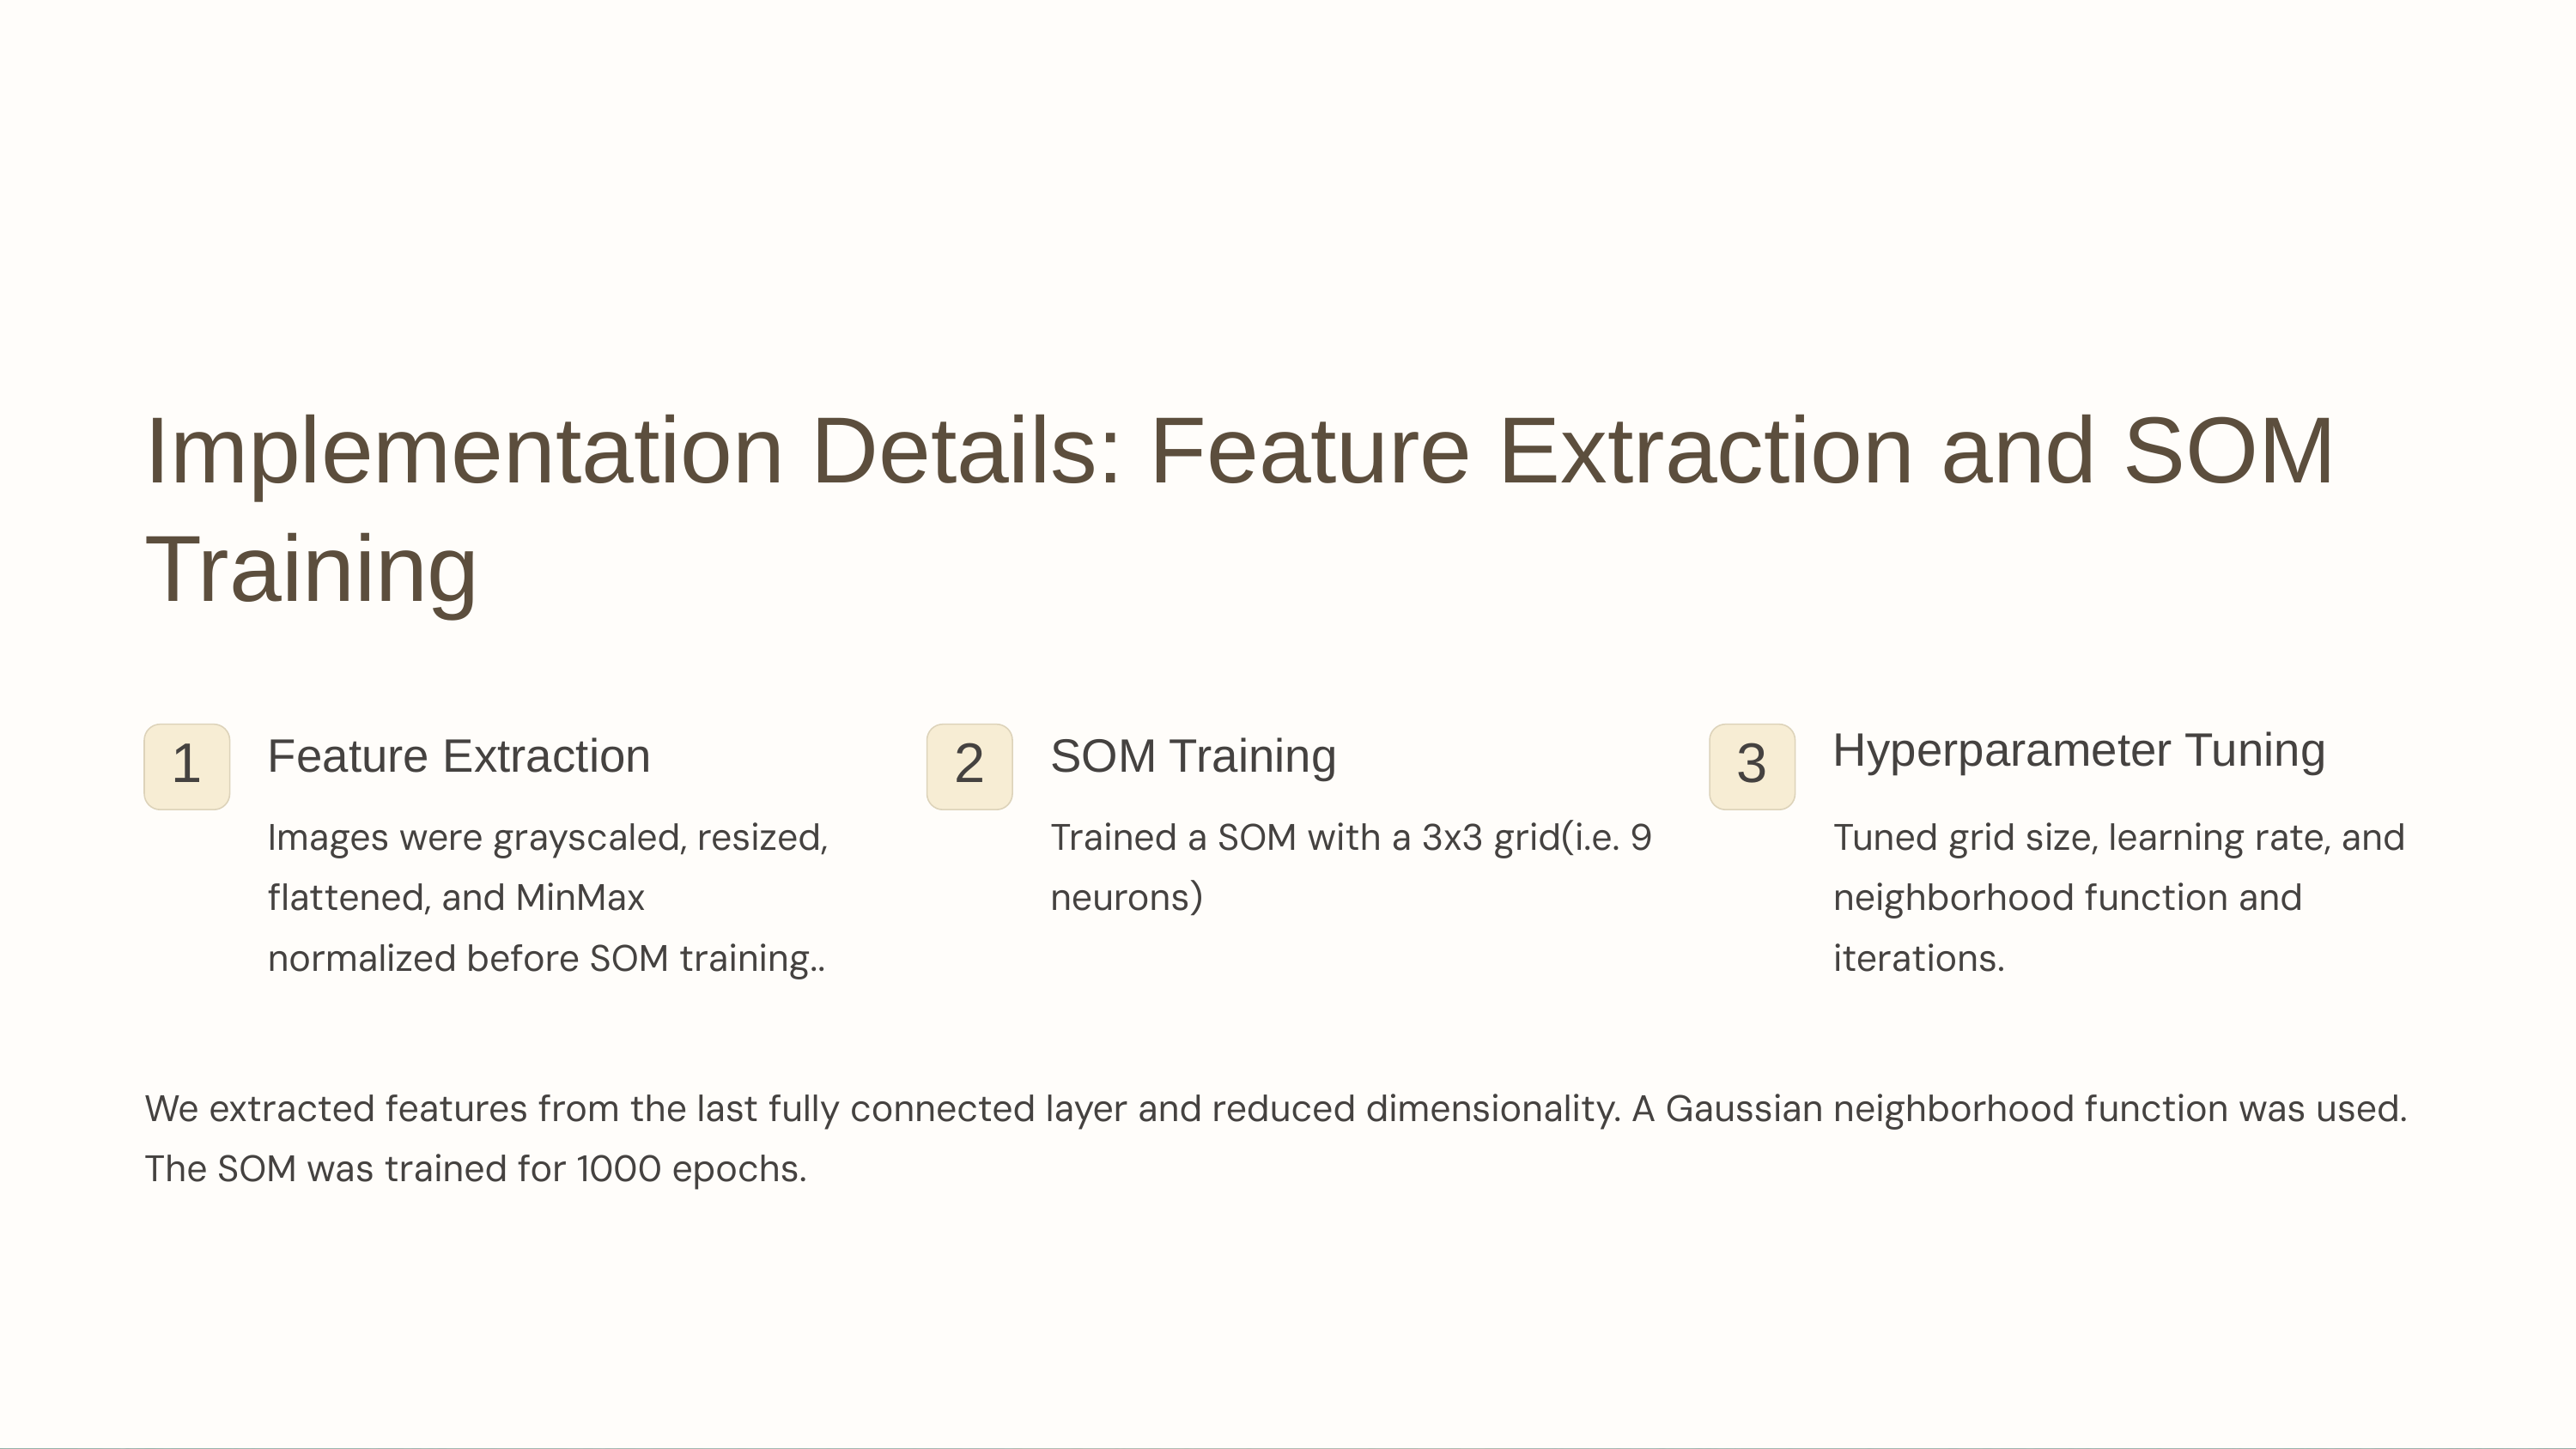

Implementation Details: Feature Extraction and SOM Training

Hyperparameter Tuning

Feature Extraction

SOM Training

1

2

3

Images were grayscaled, resized, flattened, and MinMax normalized before SOM training..

Trained a SOM with a 3x3 grid(i.e. 9 neurons)

Tuned grid size, learning rate, and neighborhood function and iterations.

We extracted features from the last fully connected layer and reduced dimensionality. A Gaussian neighborhood function was used. The SOM was trained for 1000 epochs.